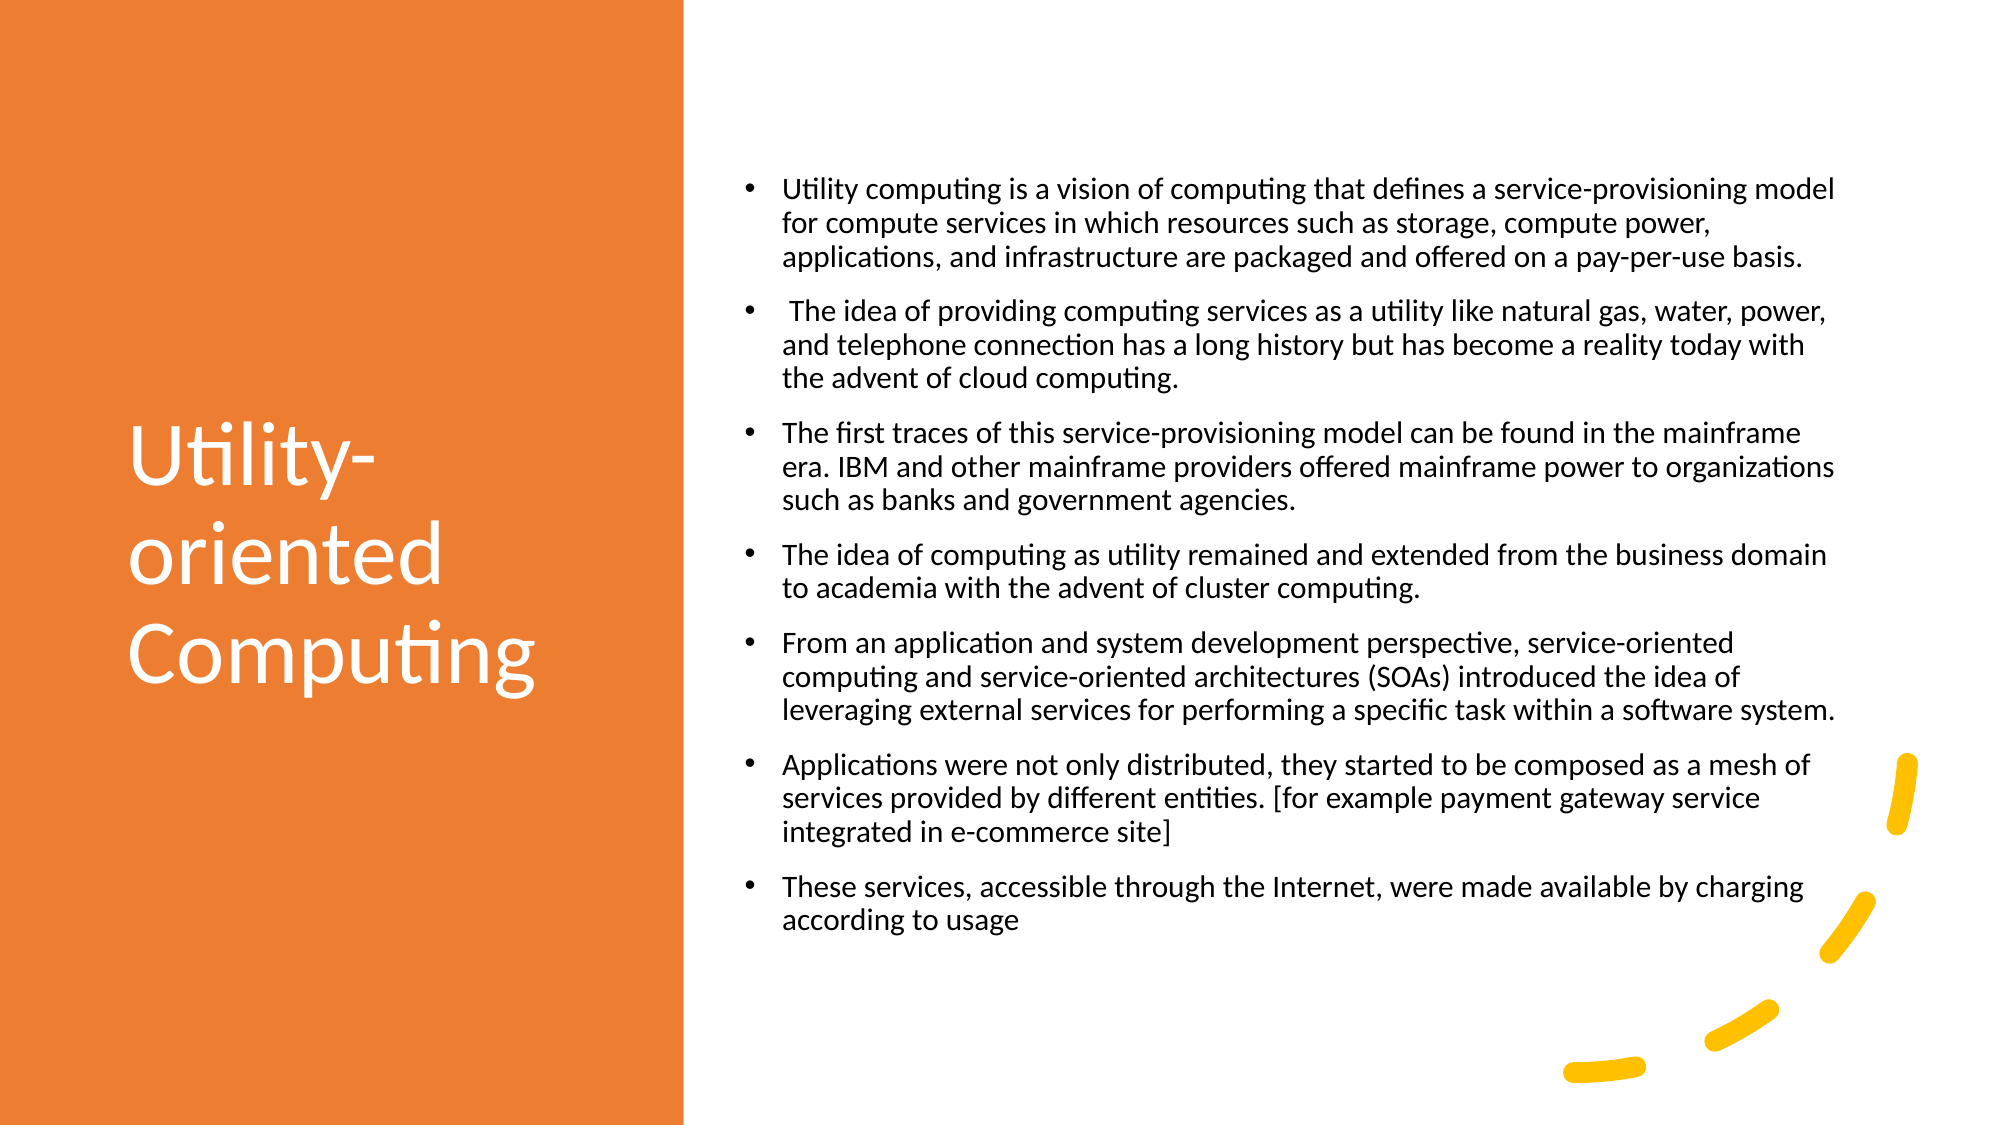

# Utility-oriented Computing
Utility computing is a vision of computing that defines a service-provisioning model for compute services in which resources such as storage, compute power, applications, and infrastructure are packaged and offered on a pay-per-use basis.
 The idea of providing computing services as a utility like natural gas, water, power, and telephone connection has a long history but has become a reality today with the advent of cloud computing.
The first traces of this service-provisioning model can be found in the mainframe era. IBM and other mainframe providers offered mainframe power to organizations such as banks and government agencies.
The idea of computing as utility remained and extended from the business domain to academia with the advent of cluster computing.
From an application and system development perspective, service-oriented computing and service-oriented architectures (SOAs) introduced the idea of leveraging external services for performing a specific task within a software system.
Applications were not only distributed, they started to be composed as a mesh of services provided by different entities. [for example payment gateway service integrated in e-commerce site]
These services, accessible through the Internet, were made available by charging according to usage

34